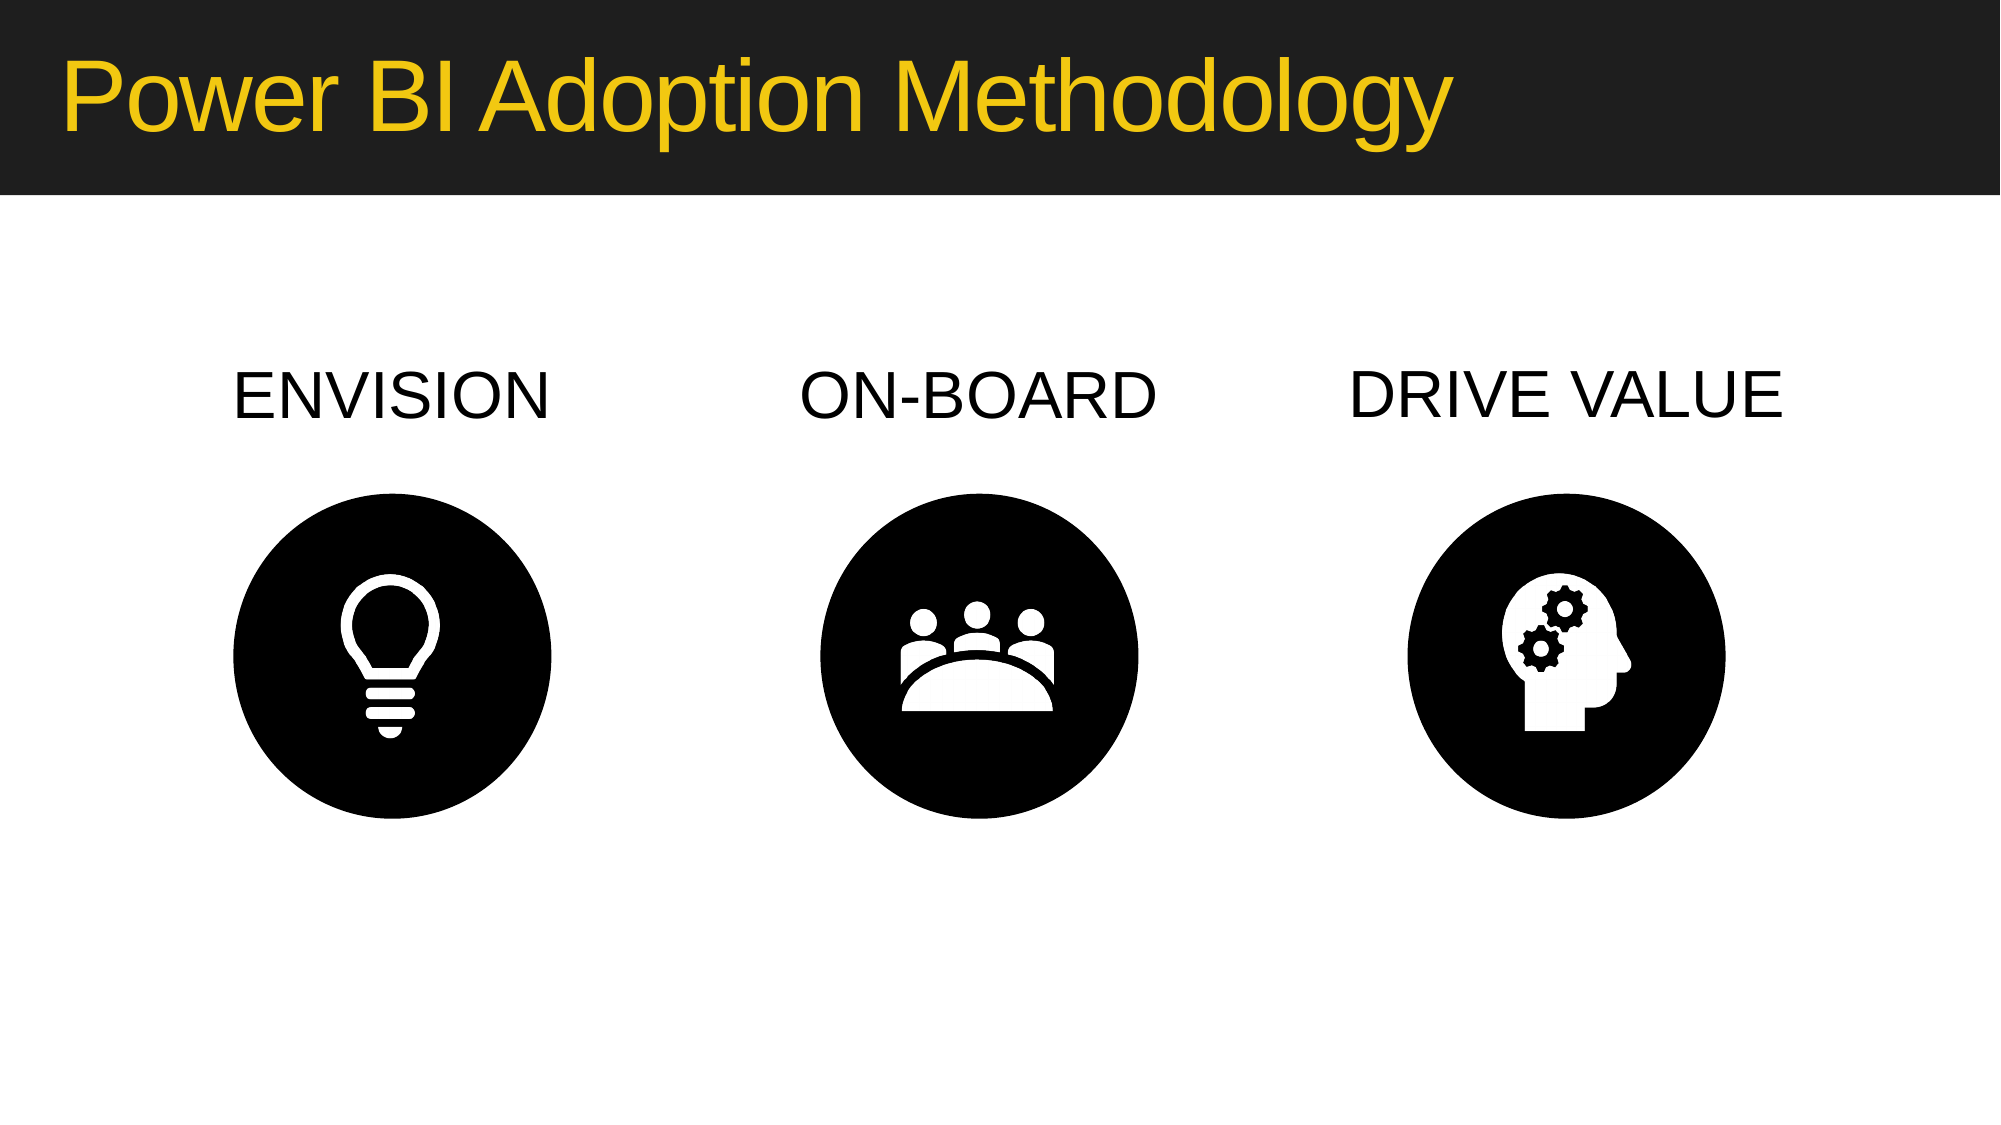

# Power BI Adoption Methodology
Drive value

Envision
On-board